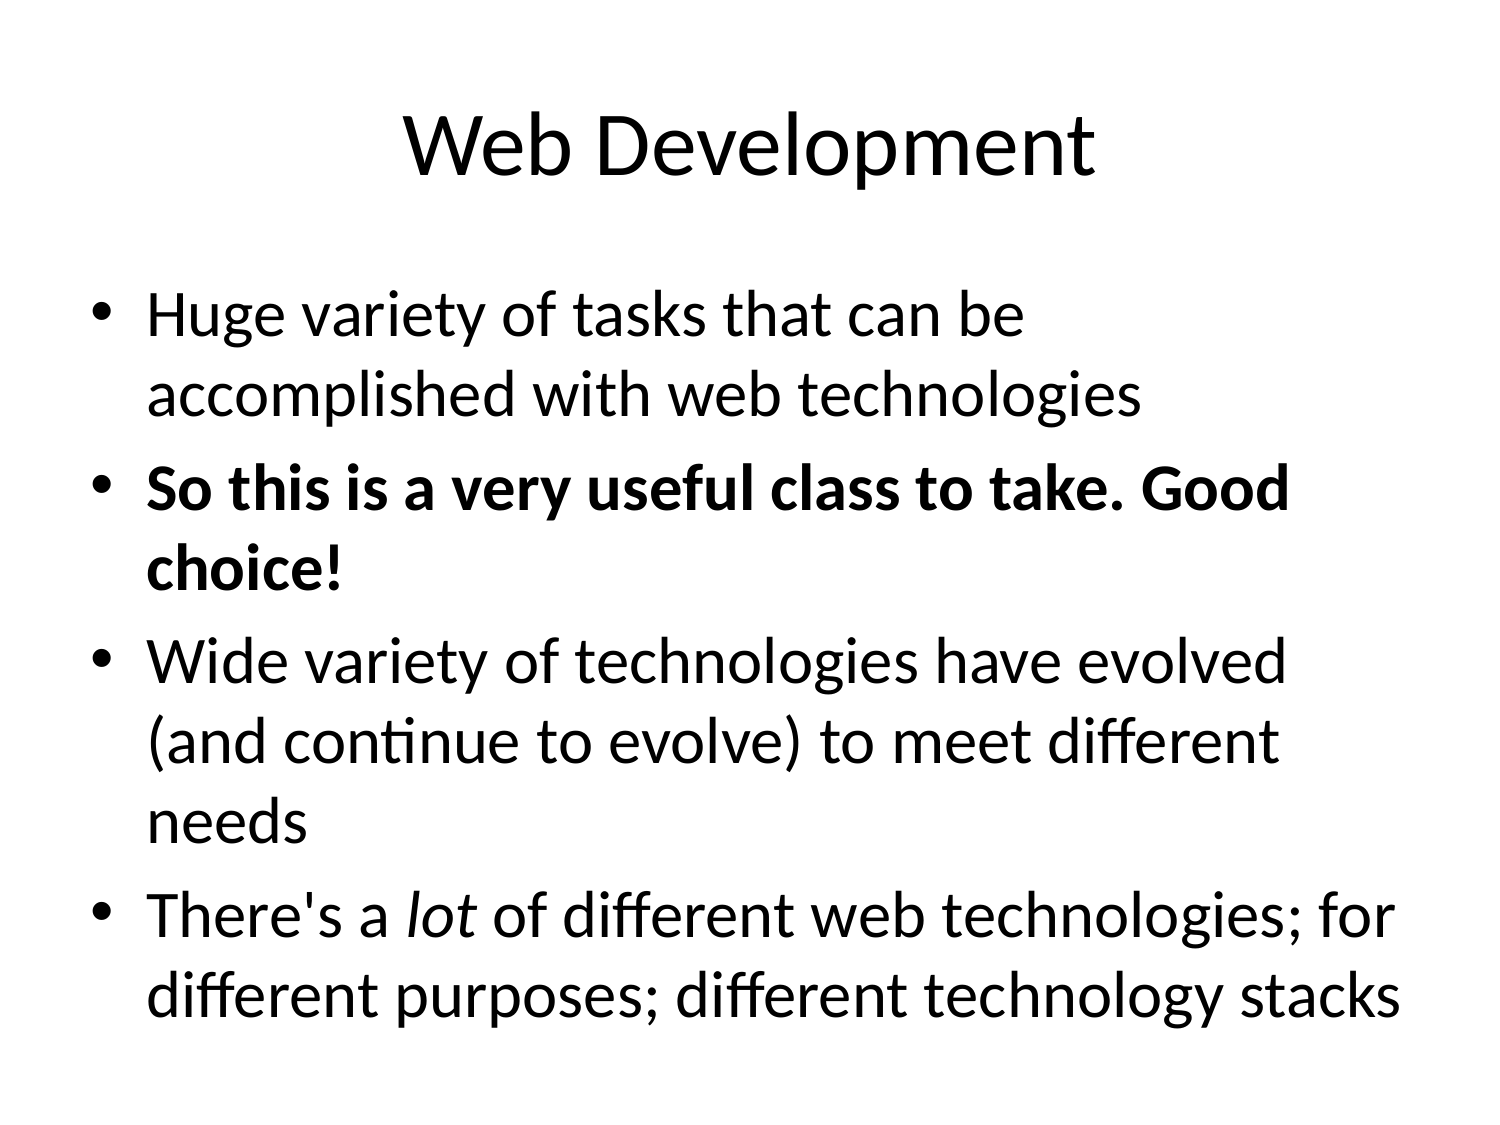

# Web Development
Huge variety of tasks that can be accomplished with web technologies
So this is a very useful class to take. Good choice!
Wide variety of technologies have evolved (and continue to evolve) to meet different needs
There's a lot of different web technologies; for different purposes; different technology stacks